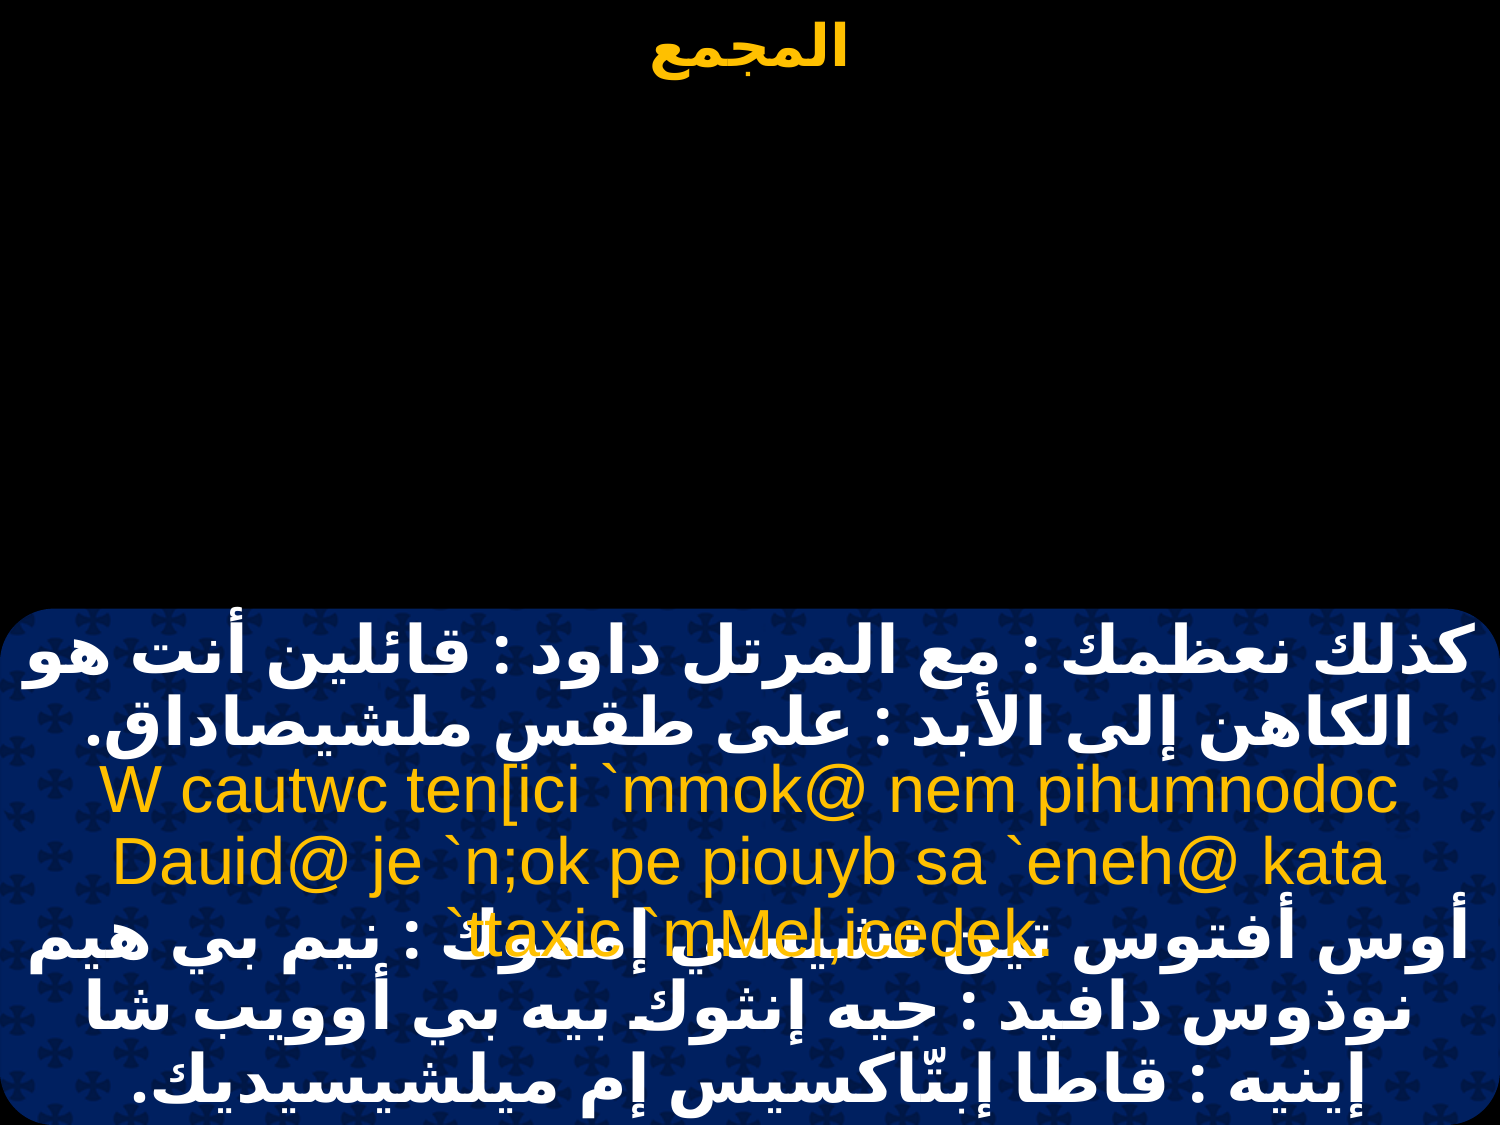

#
كذلك نعظمك : مع المرتل داود : قائلين أنت هو الكاهن إلى الأبد : على طقس ملشيصاداق.
W cautwc ten[ici `mmok@ nem pihumnodoc Dauid@ je `n;ok pe piouyb sa `eneh@ kata `ttaxic `mMel,icedek.
أوس أفتوس تين تشيسي إمموك : نيم بي هيم نوذوس دافيد : جيه إنثوك بيه بي أوويب شا إينيه : قاطا إبتّاكسيس إم ميلشيسيديك.